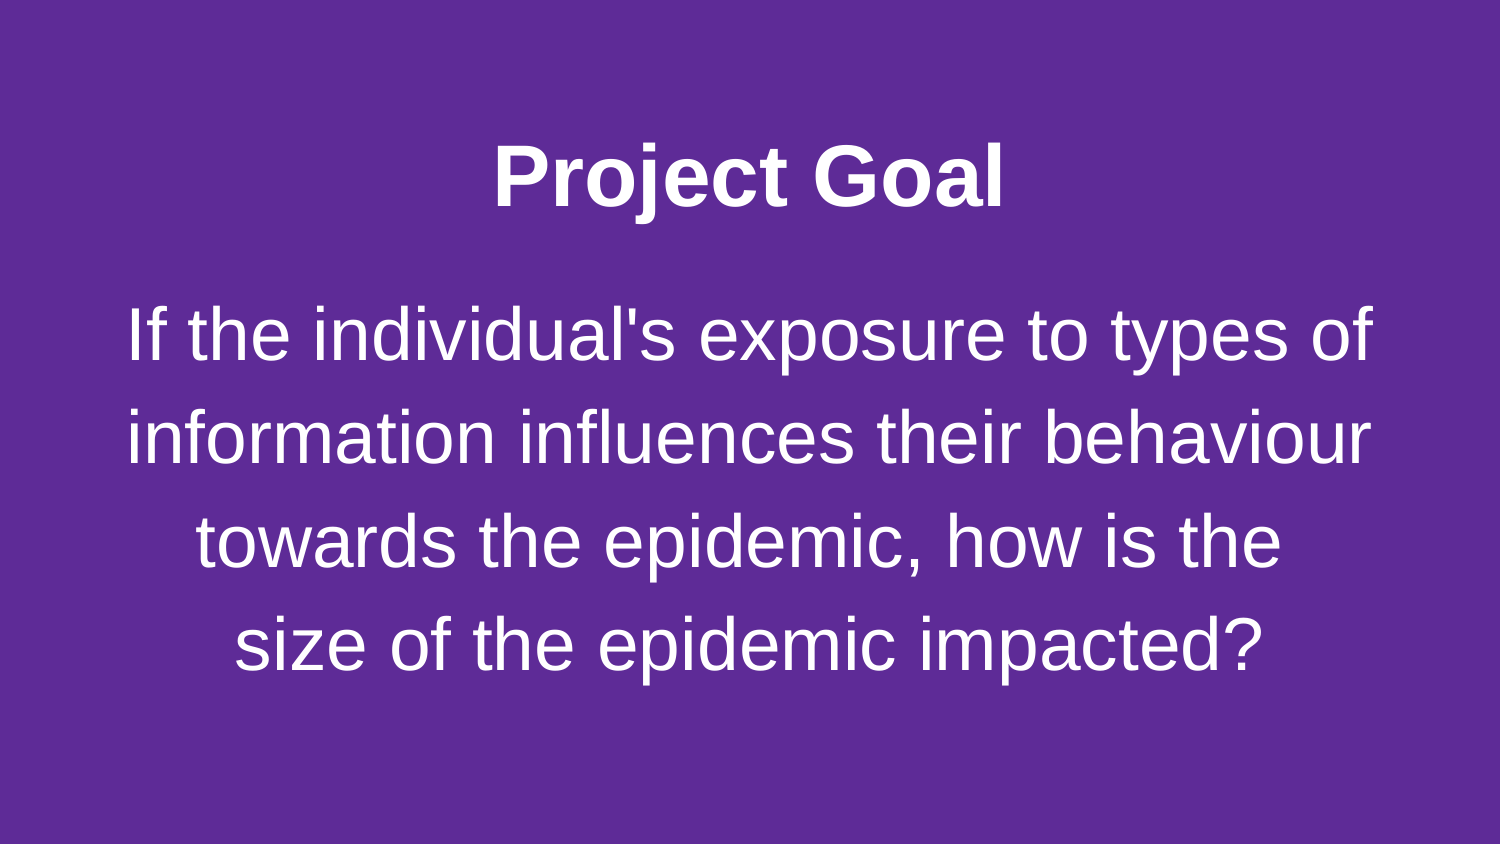

# Project Goal
If the individual's exposure to types of information influences their behaviour towards the epidemic, how is the
size of the epidemic impacted?